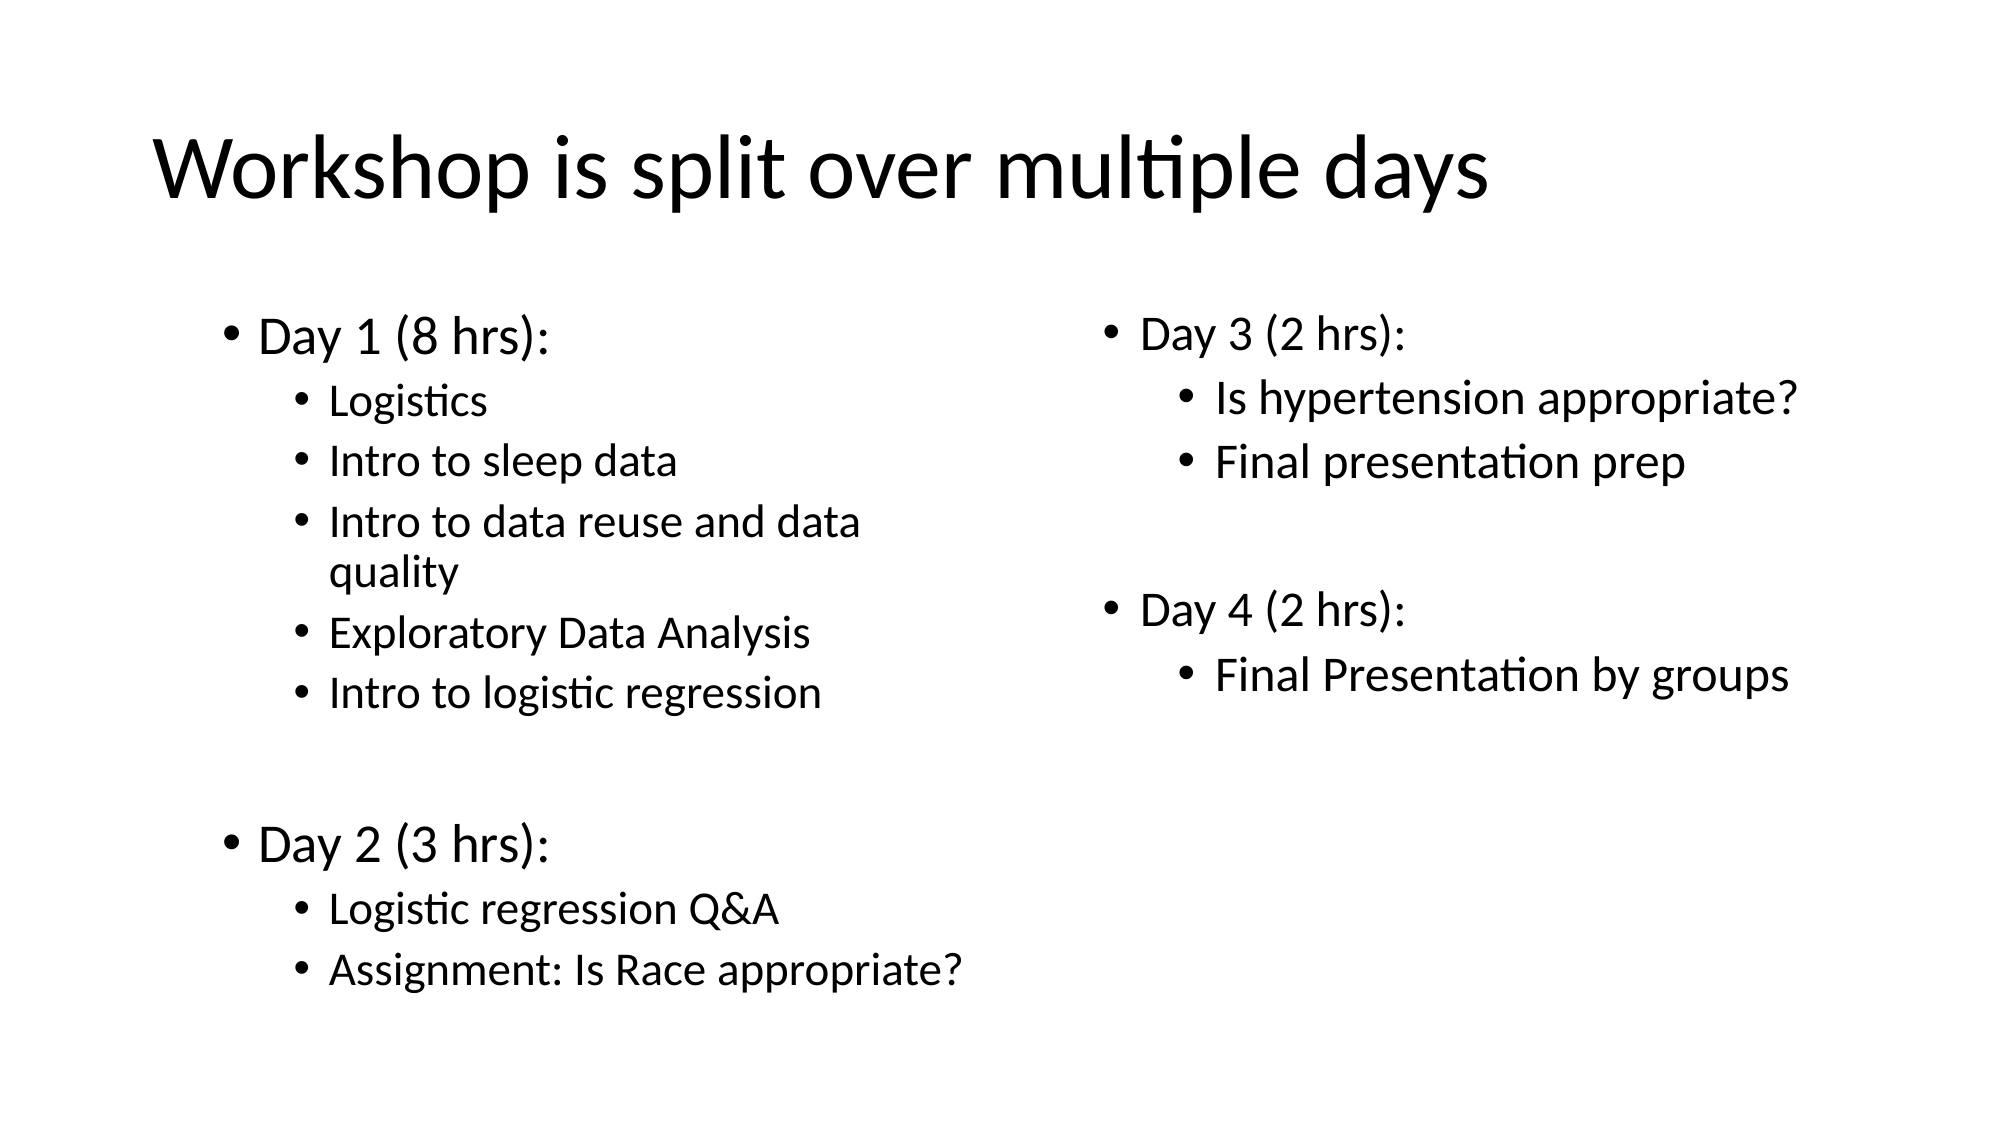

# Workshop is split over multiple days
Day 1 (8 hrs):
Logistics
Intro to sleep data
Intro to data reuse and data quality
Exploratory Data Analysis
Intro to logistic regression

Day 2 (3 hrs):
Logistic regression Q&A
Assignment: Is Race appropriate?
Day 3 (2 hrs):
Is hypertension appropriate?
Final presentation prep

Day 4 (2 hrs):
Final Presentation by groups